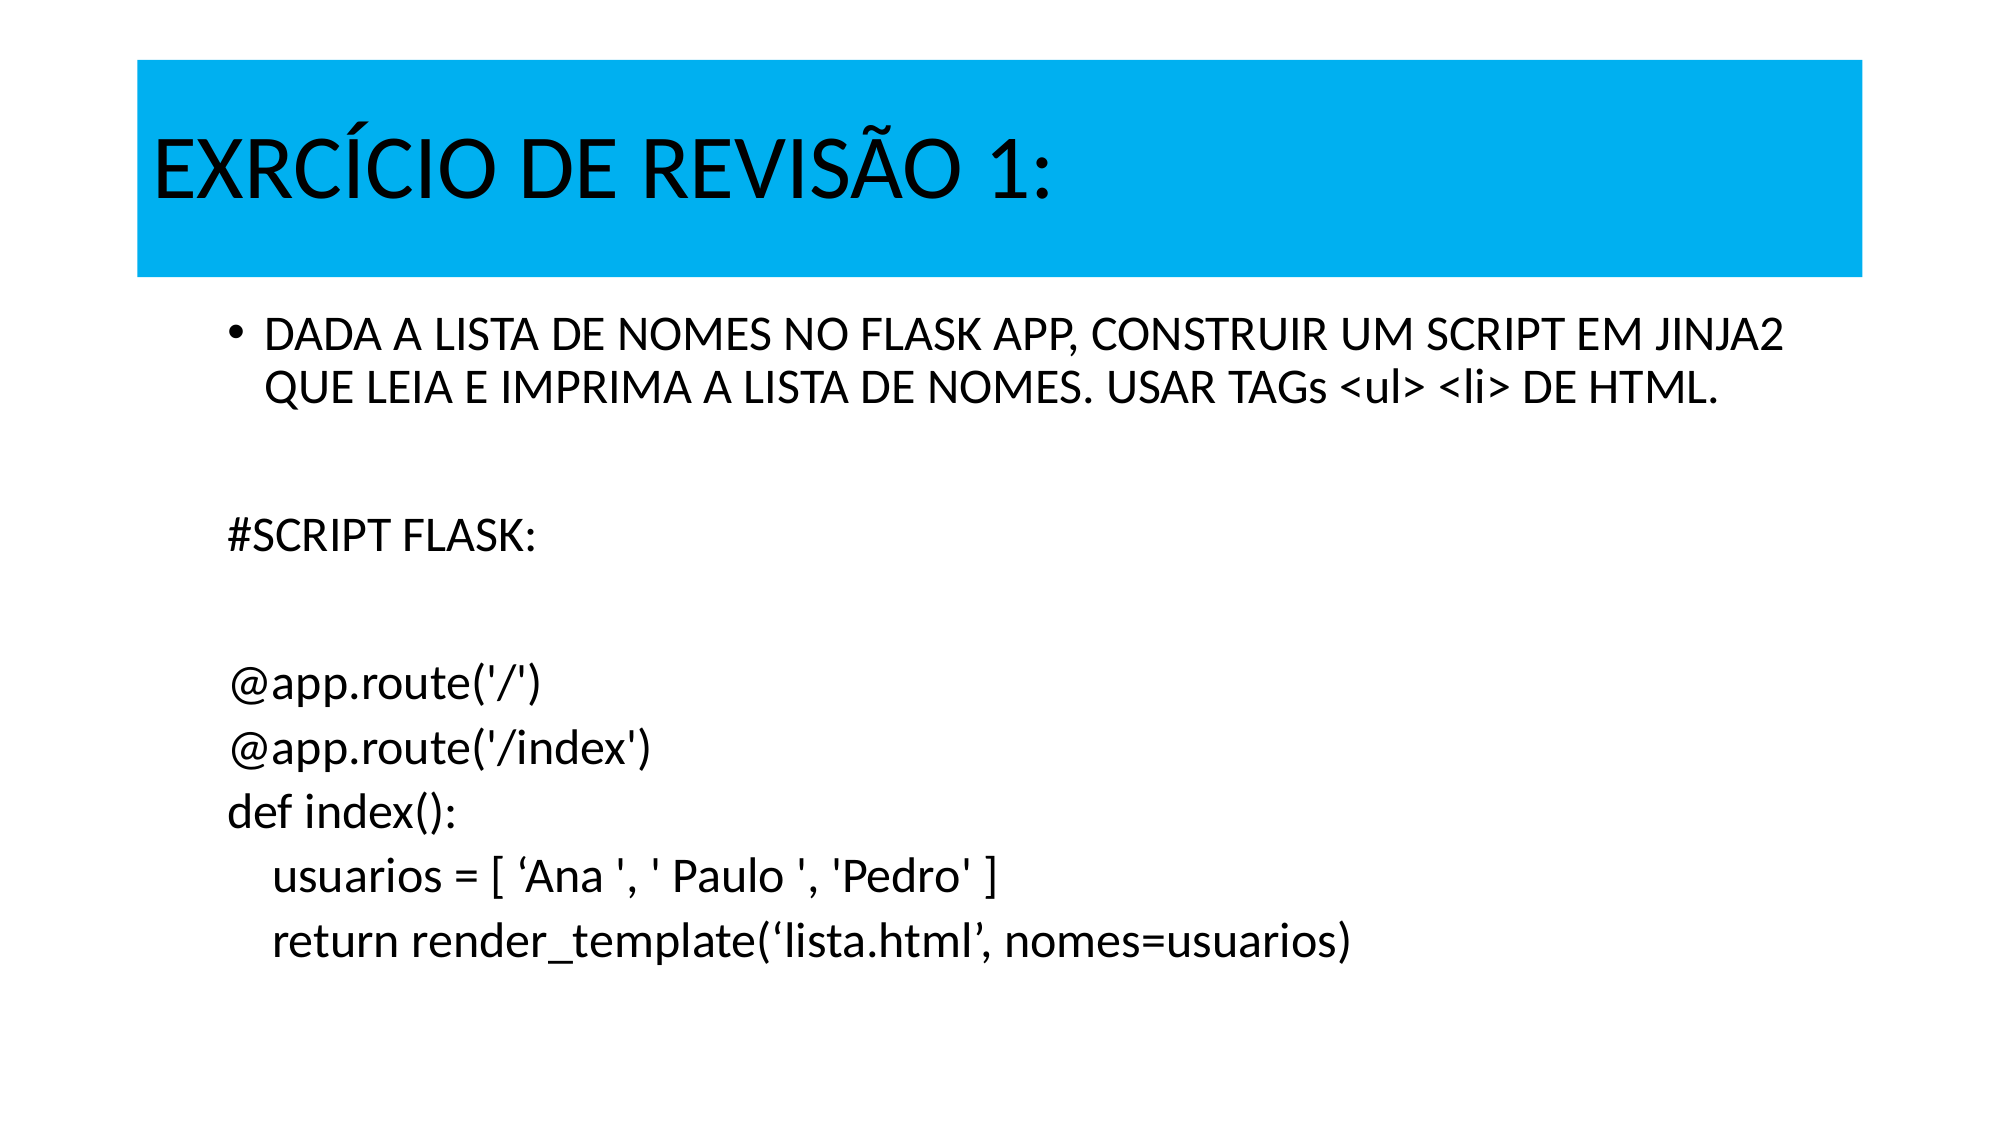

# EXRCÍCIO DE REVISÃO 1:
DADA A LISTA DE NOMES NO FLASK APP, CONSTRUIR UM SCRIPT EM JINJA2 QUE LEIA E IMPRIMA A LISTA DE NOMES. USAR TAGs <ul> <li> DE HTML.

#SCRIPT FLASK:

@app.route('/')
@app.route('/index')
def index():
    usuarios = [ ‘Ana ', ' Paulo ', 'Pedro' ]
    return render_template(‘lista.html’, nomes=usuarios)